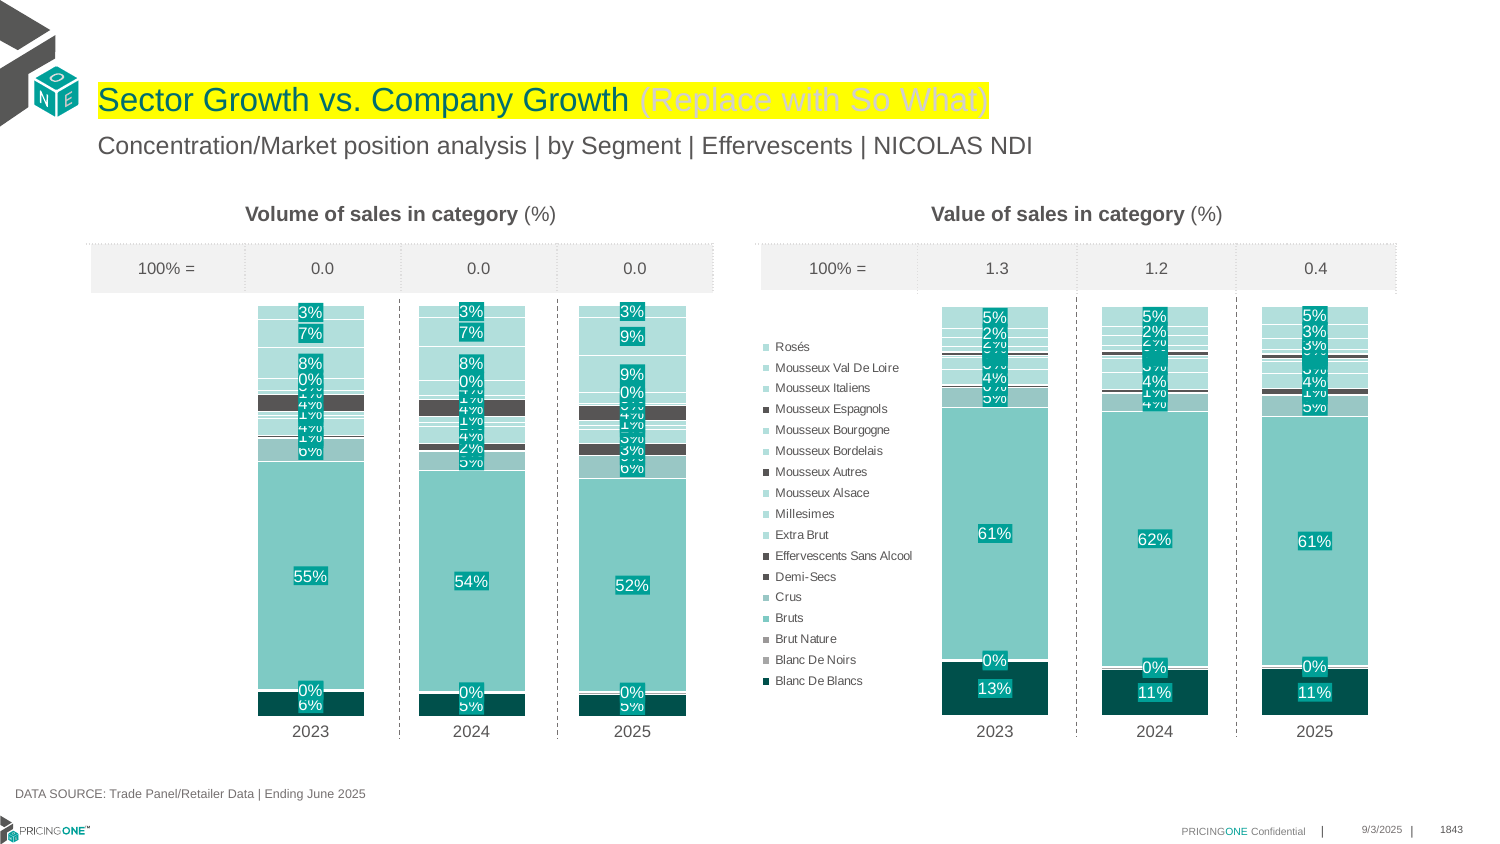

# Sector Growth vs. Company Growth (Replace with So What)
Concentration/Market position analysis | by Segment | Effervescents | NICOLAS NDI
| Volume of sales in category (%) |  |  |  |
| --- | --- | --- | --- |
| 100% = | 0.0 | 0.0 | 0.0 |
| Value of sales in category (%) |  |  |  |
| --- | --- | --- | --- |
| 100% = | 1.3 | 1.2 | 0.4 |

### Chart

| Category | Blanc De Blancs | Blanc De Noirs | Brut Nature | Bruts | Crus | Demi-Secs | Effervescents Sans Alcool | Extra Brut | Millesimes | Mousseux Alsace | Mousseux Autres | Mousseux Bordelais | Mousseux Bourgogne | Mousseux Espagnols | Mousseux Italiens | Mousseux Val De Loire | Rosés |
|---|---|---|---|---|---|---|---|---|---|---|---|---|---|---|---|---|---|
| 2023 | 0.061043018505167024 | 0.0020256119751433377 | 0.0019569471624266144 | 0.5538160469667319 | 0.056099151989562945 | 0.0029182545404607407 | 0.00642015998901363 | 0.04119888763003399 | 0.007656126617914649 | 0.009613073780341264 | 0.03944793490575754 | 0.010265389501150135 | 0.028461564871081813 | 3.4332406358361656e-05 | 0.07711058468088028 | 0.06777217015140591 | 0.03416074432656985 |
| 2024 | 0.05481424257321441 | 0.003827515977245593 | 0.0019664302268417727 | 0.5371866001825971 | 0.0472996699206405 | 0.0019664302268417727 | 0.015801671465692814 | 0.043507268768874216 | 0.008954280497225929 | 0.013589437460495821 | 0.04227824987709811 | 0.009094739799143199 | 0.035676662686986445 | 3.511482547931737e-05 | 0.08424046632488237 | 0.06907086171781726 | 0.03069035746892338 |
| 2025 | 0.052620675367723226 | 0.0053863683447275745 | 0.002486016159105034 | 0.5175056971203646 | 0.055831779573233896 | 0.0015537600994406464 | 0.027449761756784753 | 0.03449347420758235 | 0.009529728609902631 | 0.012948000828672052 | 0.03739382639320489 | 0.0046612802983219395 | 0.026413921690490987 | 0.00010358400662937643 | 0.09053242179407499 | 0.09136109384711001 | 0.029728609902631035 |

### Chart

| Category | Blanc De Blancs | Blanc De Noirs | Brut Nature | Bruts | Crus | Demi-Secs | Effervescents Sans Alcool | Extra Brut | Millesimes | Mousseux Alsace | Mousseux Autres | Mousseux Bordelais | Mousseux Bourgogne | Mousseux Espagnols | Mousseux Italiens | Mousseux Val De Loire | Rosés |
|---|---|---|---|---|---|---|---|---|---|---|---|---|---|---|---|---|---|
| 2023 | 0.13265513797419914 | 0.002048573267336847 | 0.0029043064043256565 | 0.6145004726570081 | 0.050097713880242936 | 0.003519585601995296 | 0.002150726901688128 | 0.03652149587495766 | 0.029209653046967883 | 0.005143828388180668 | 0.007906691298789166 | 0.0029561690186886147 | 0.010807068717178233 | 5.500580311222834e-06 | 0.0236799982398143 | 0.021175662603833276 | 0.0547174155444828 |
| 2024 | 0.11356551350889206 | 0.004128848463437631 | 0.0027673528185298913 | 0.6229471702587406 | 0.04329604545201575 | 0.0022938943211597233 | 0.007501131218982217 | 0.04150061339895613 | 0.03317677746563393 | 0.007419667320797572 | 0.00971759450820406 | 0.0026858889203452458 | 0.013281841697094643 | 5.646012745470486e-06 | 0.023106710447462642 | 0.0235358074161184 | 0.049069496770884 |
| 2025 | 0.11417349610636923 | 0.0054238786683442715 | 0.0038839149085008913 | 0.6058178567785124 | 0.05256037192310869 | 0.0021666367094326424 | 0.01407585171654951 | 0.0362401566196581 | 0.029854407842641935 | 0.007333045096162721 | 0.010182220948365064 | 0.001360220355697623 | 0.011229104829268055 | 2.4289649208886124e-05 | 0.026973655446468042 | 0.03298534362566736 | 0.04571554877604458 |
DATA SOURCE: Trade Panel/Retailer Data | Ending June 2025

9/3/2025
1843